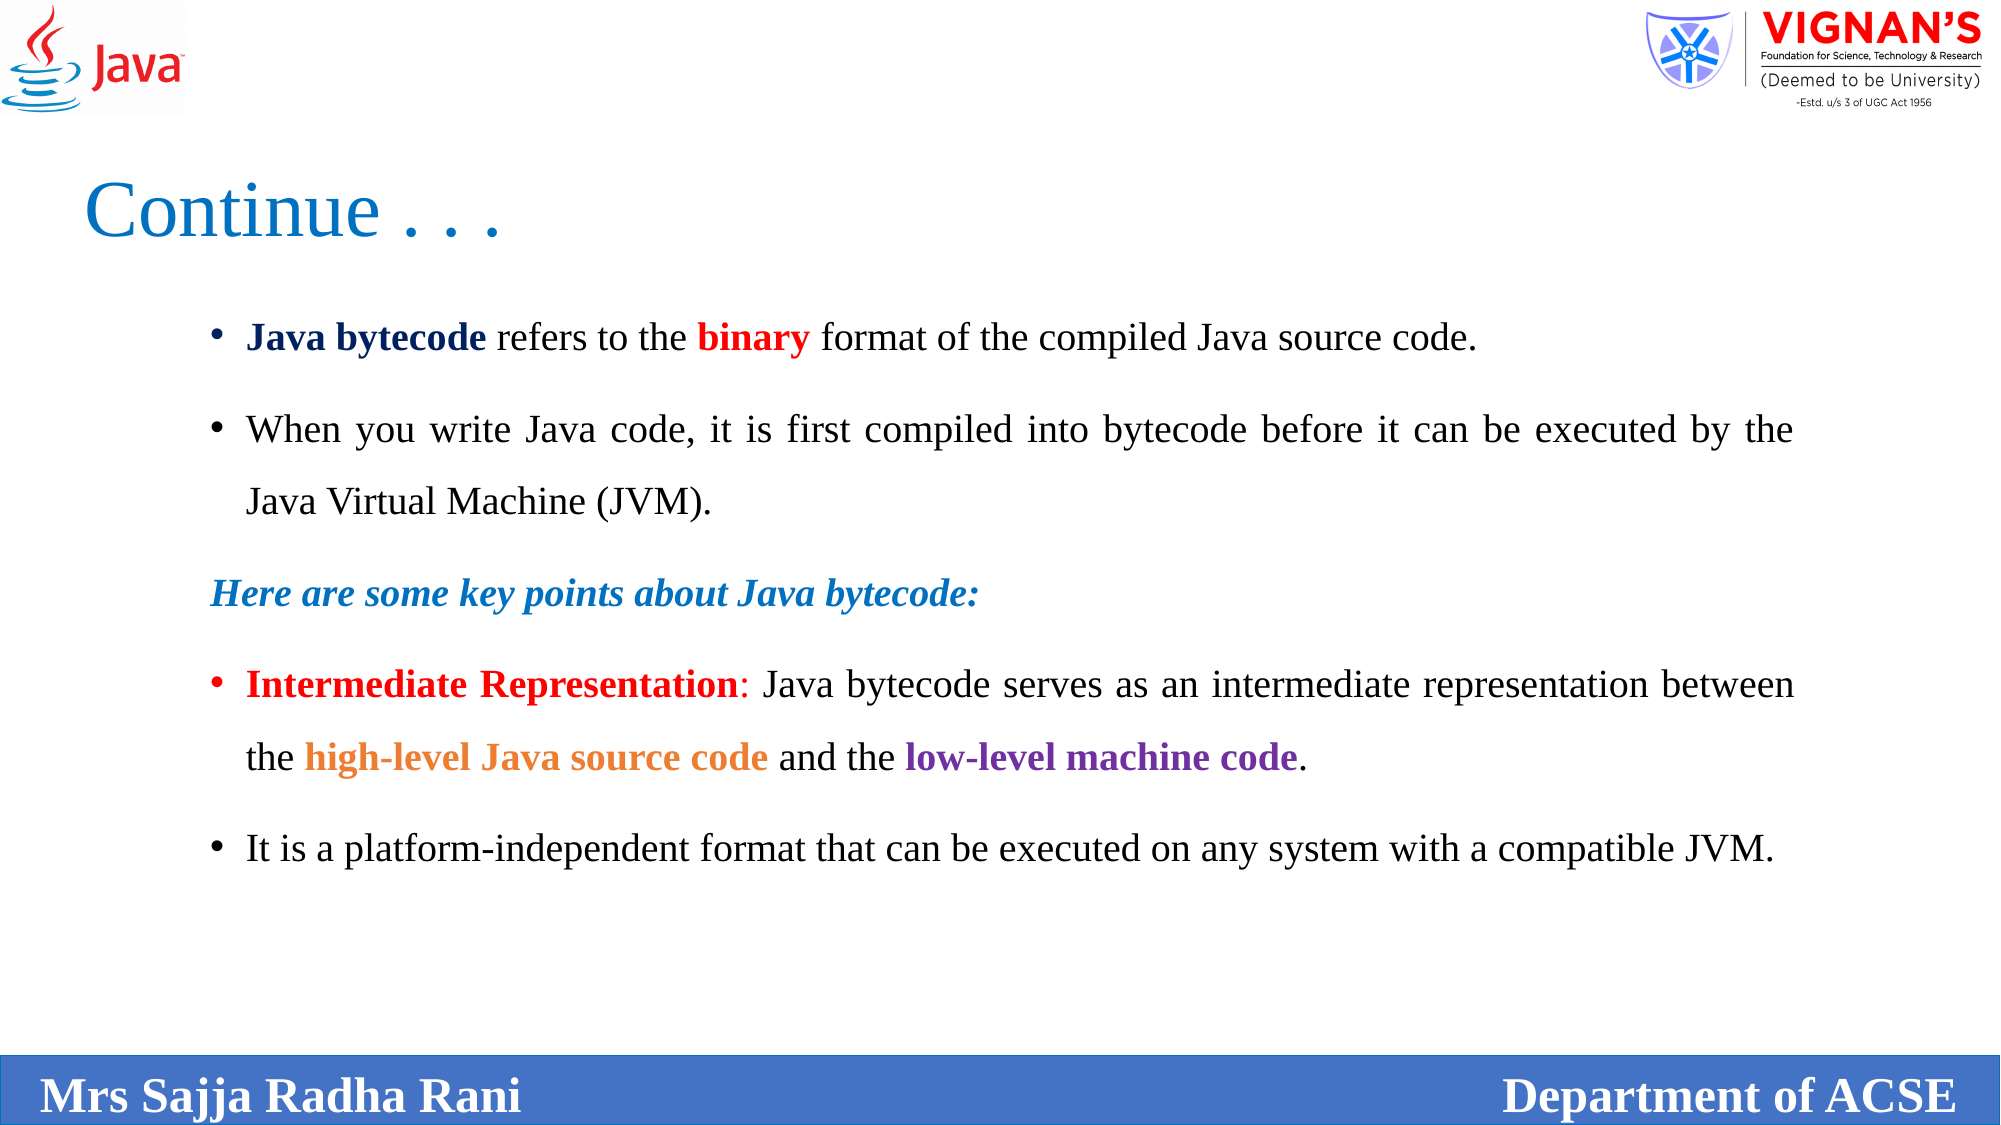

Continue . . .
Java bytecode refers to the binary format of the compiled Java source code.
When you write Java code, it is first compiled into bytecode before it can be executed by the Java Virtual Machine (JVM).
Here are some key points about Java bytecode:
Intermediate Representation: Java bytecode serves as an intermediate representation between the high-level Java source code and the low-level machine code.
It is a platform-independent format that can be executed on any system with a compatible JVM.